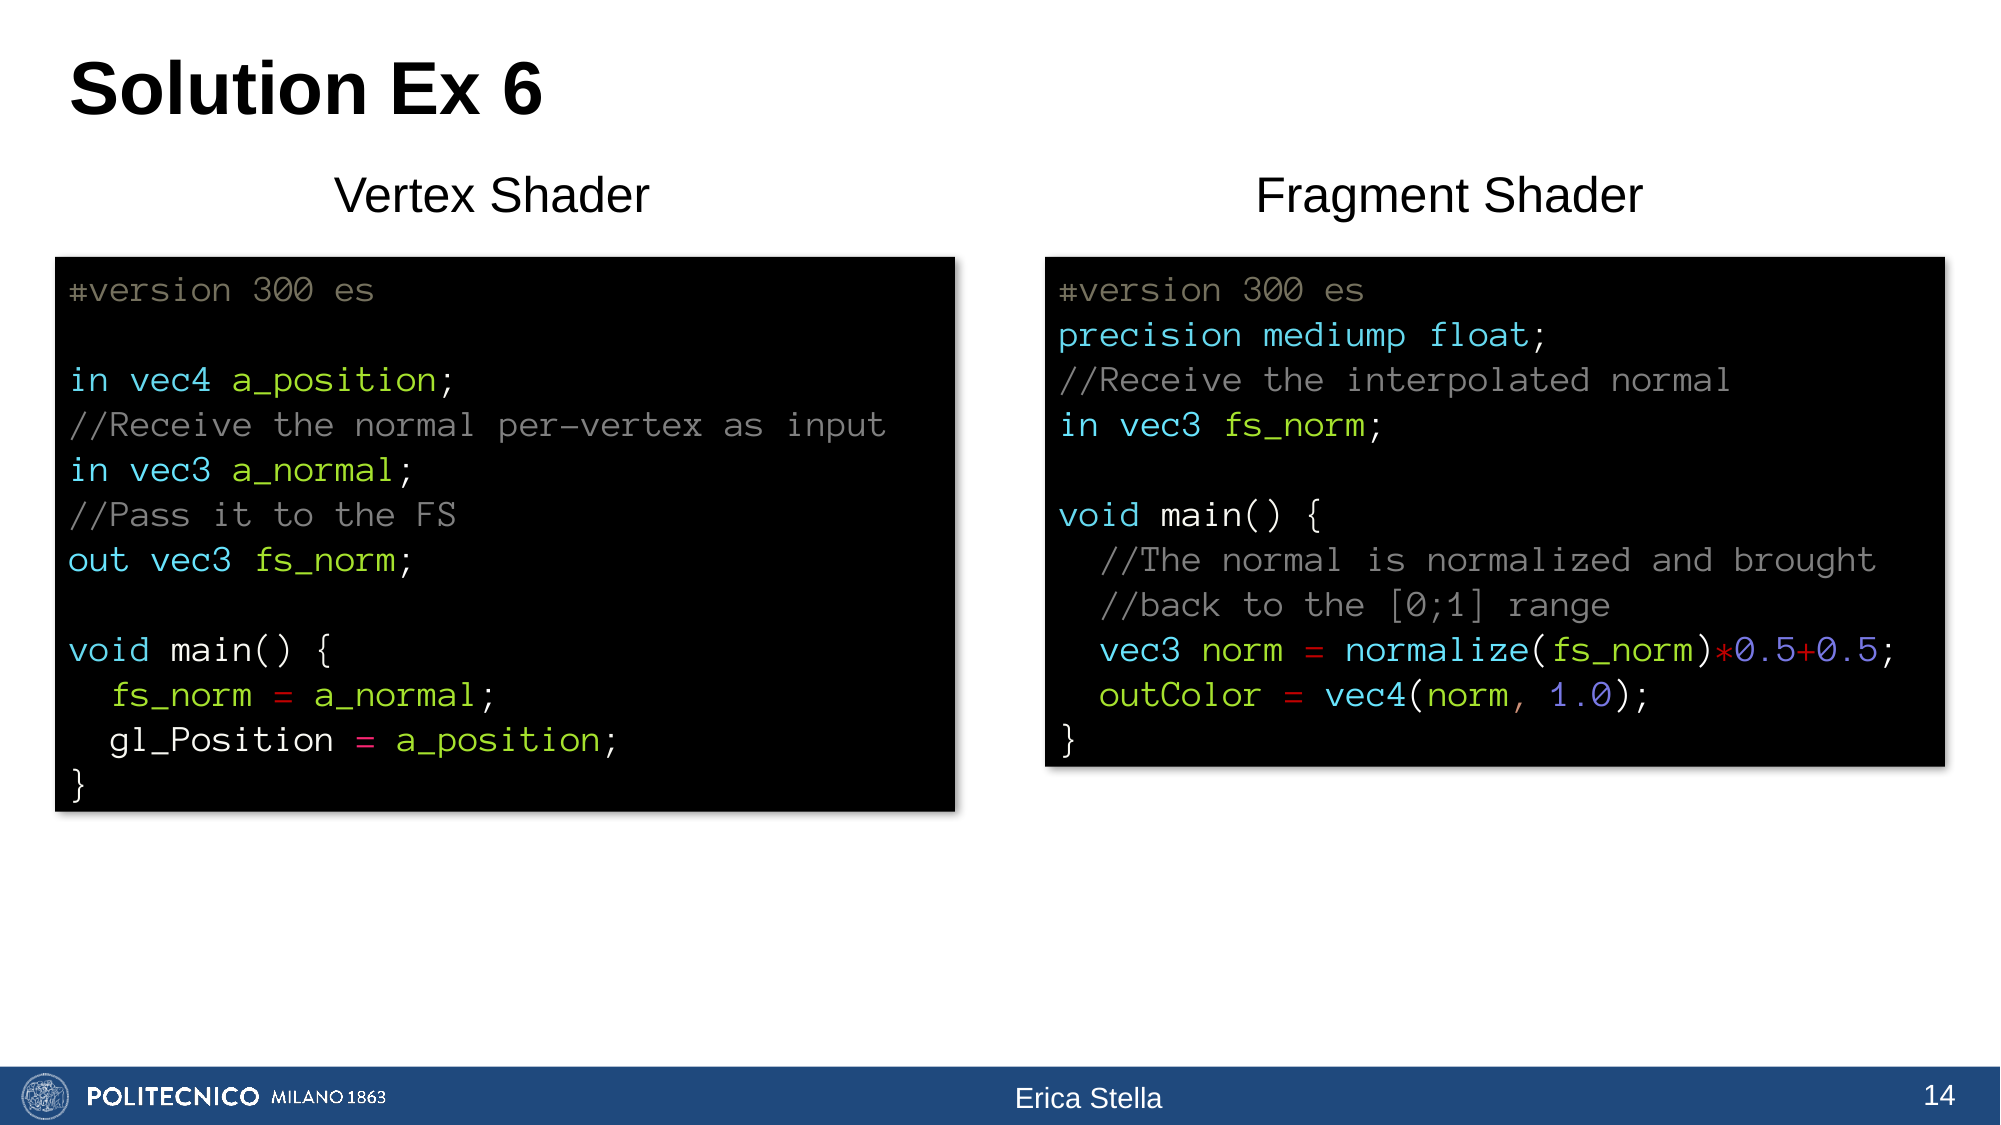

# Solution Ex 6
Vertex Shader
Fragment Shader
#version 300 es

in vec4 a_position;
//Receive the normal per-vertex as input
in vec3 a_normal;
//Pass it to the FS
out vec3 fs_norm;

void main() {
  fs_norm = a_normal;
  gl_Position = a_position;
}
#version 300 es
precision mediump float;
//Receive the interpolated normal
in vec3 fs_norm;

void main() {
  //The normal is normalized and brought
  //back to the [0;1] range
  vec3 norm = normalize(fs_norm)*0.5+0.5;
  outColor = vec4(norm, 1.0);
}
14
Erica Stella